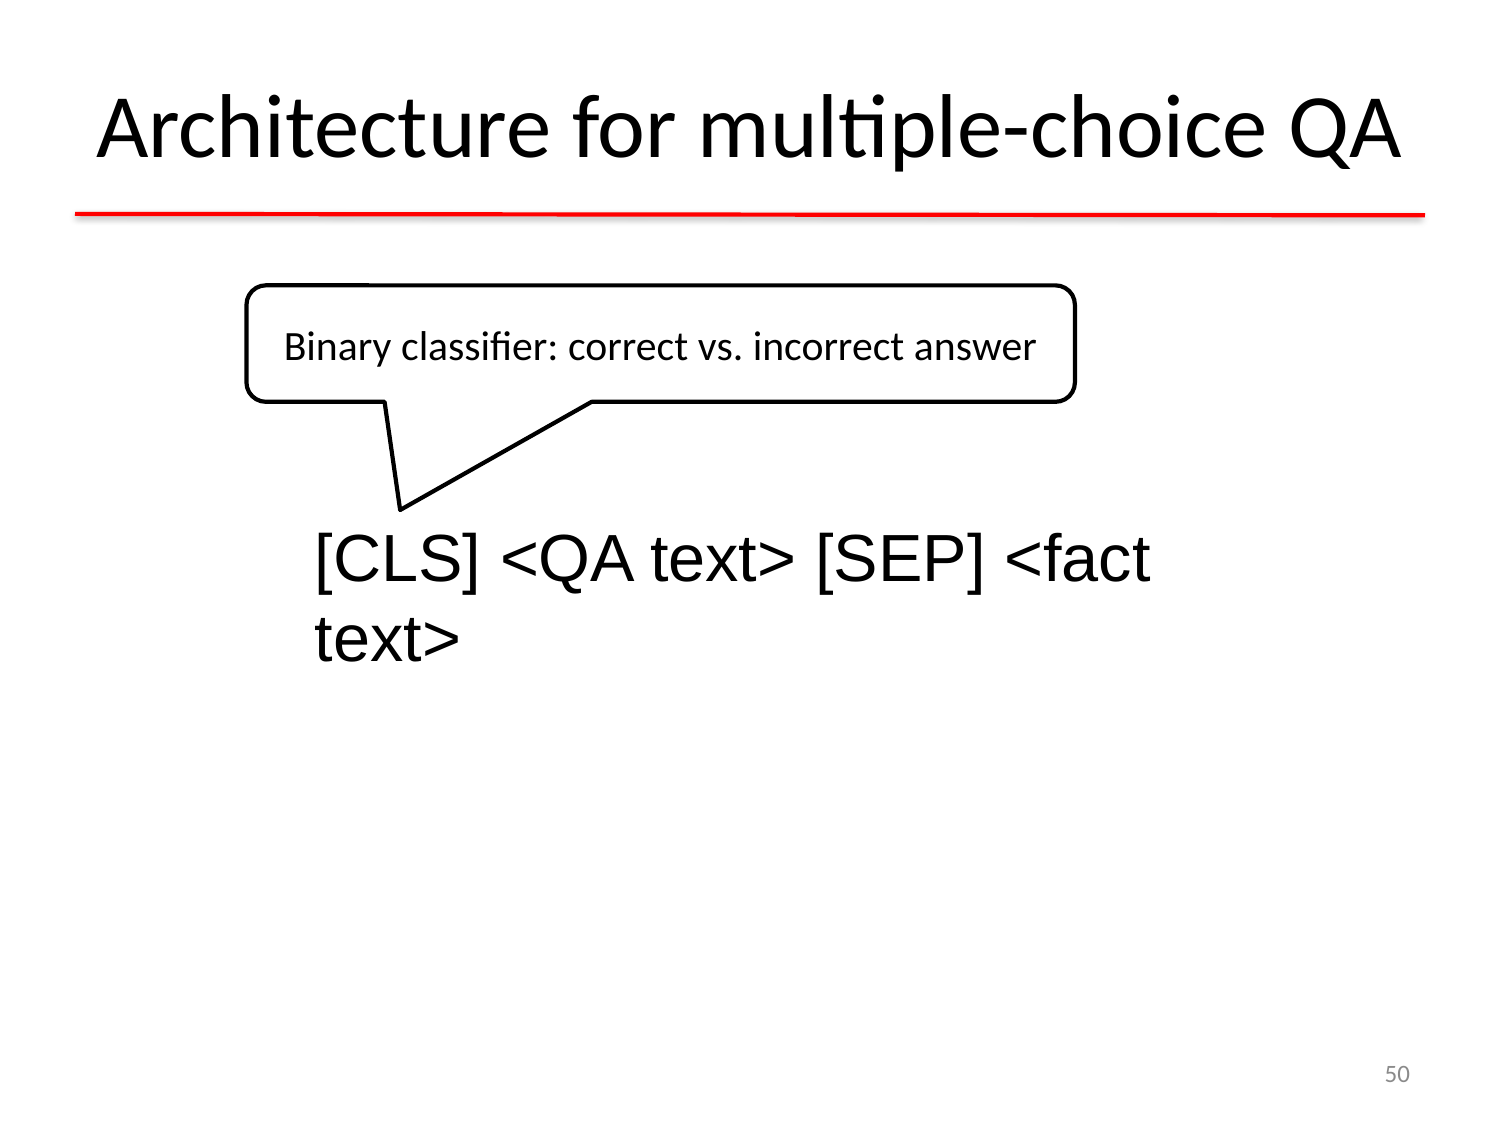

# Architecture for multiple-choice QA
Binary classifier: correct vs. incorrect answer
[CLS] <QA text> [SEP] <fact text>
50